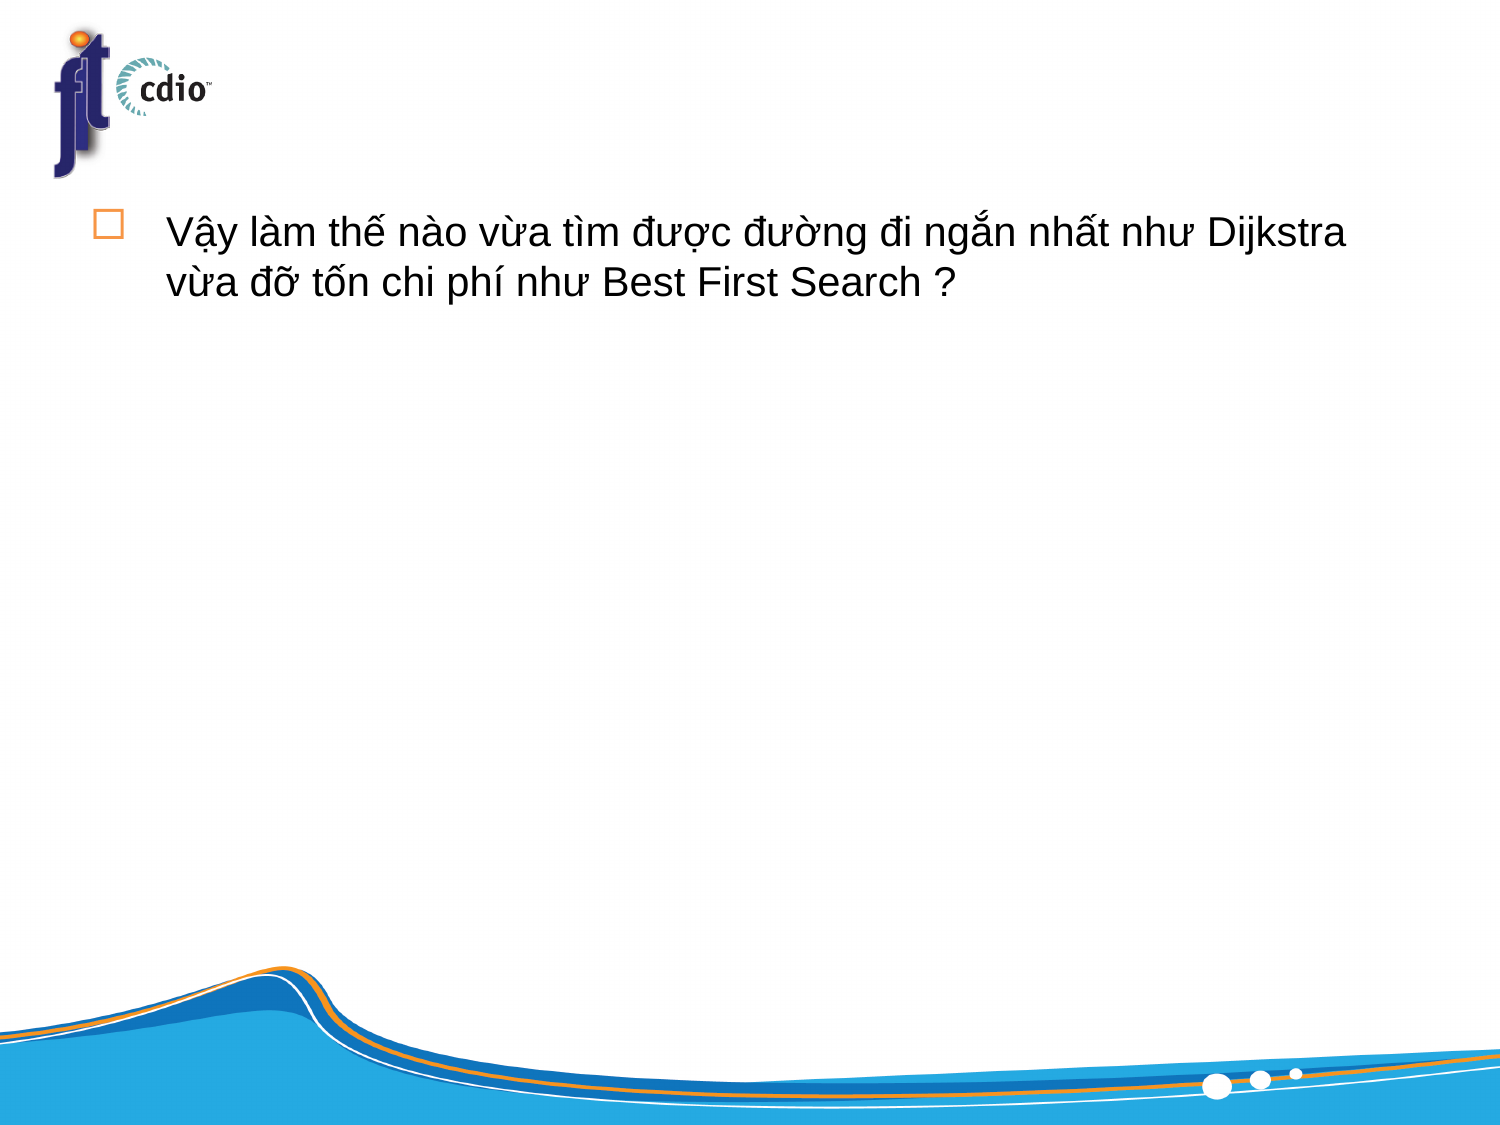

#
Vậy làm thế nào vừa tìm được đường đi ngắn nhất như Dijkstra vừa đỡ tốn chi phí như Best First Search ?